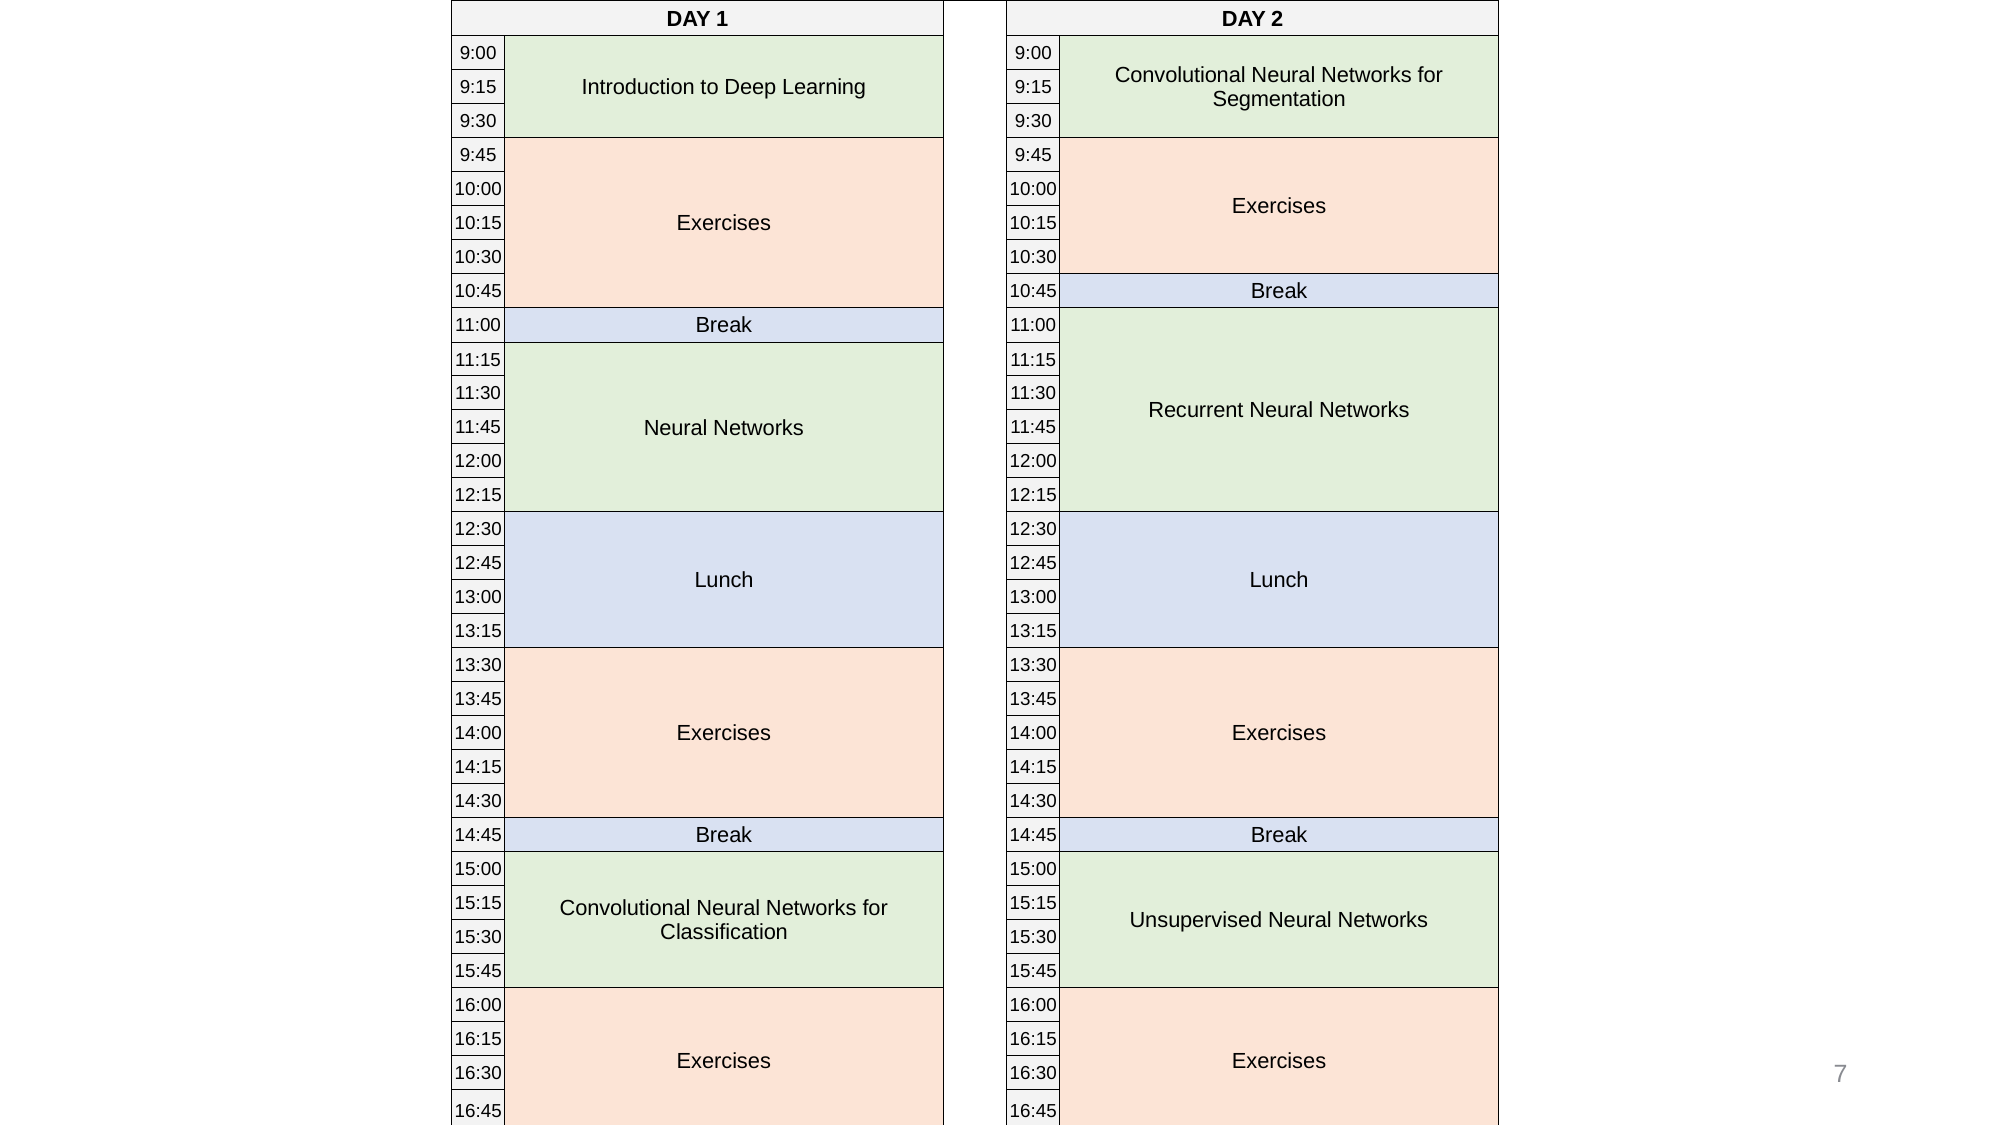

| DAY 1 |  |  | DAY 2 |  |
| --- | --- | --- | --- | --- |
| 9:00 | Introduction to Deep Learning |  | 9:00 | Convolutional Neural Networks for Segmentation |
| 9:15 |  |  | 9:15 |  |
| 9:30 |  |  | 9:30 |  |
| 9:45 | Exercises |  | 9:45 | Exercises |
| 10:00 |  |  | 10:00 |  |
| 10:15 |  |  | 10:15 |  |
| 10:30 |  |  | 10:30 |  |
| 10:45 |  |  | 10:45 | Break |
| 11:00 | Break |  | 11:00 | Recurrent Neural Networks |
| 11:15 | Neural Networks |  | 11:15 |  |
| 11:30 |  |  | 11:30 |  |
| 11:45 |  |  | 11:45 |  |
| 12:00 |  |  | 12:00 |  |
| 12:15 |  |  | 12:15 |  |
| 12:30 | Lunch |  | 12:30 | Lunch |
| 12:45 |  |  | 12:45 |  |
| 13:00 |  |  | 13:00 |  |
| 13:15 |  |  | 13:15 |  |
| 13:30 | Exercises |  | 13:30 | Exercises |
| 13:45 |  |  | 13:45 |  |
| 14:00 |  |  | 14:00 |  |
| 14:15 |  |  | 14:15 |  |
| 14:30 |  |  | 14:30 |  |
| 14:45 | Break |  | 14:45 | Break |
| 15:00 | Convolutional Neural Networks for Classification |  | 15:00 | Unsupervised Neural Networks |
| 15:15 |  |  | 15:15 |  |
| 15:30 |  |  | 15:30 |  |
| 15:45 |  |  | 15:45 |  |
| 16:00 | Exercises |  | 16:00 | Exercises |
| 16:15 |  |  | 16:15 |  |
| 16:30 |  |  | 16:30 |  |
| 16:45 |  |  | 16:45 |  |
7